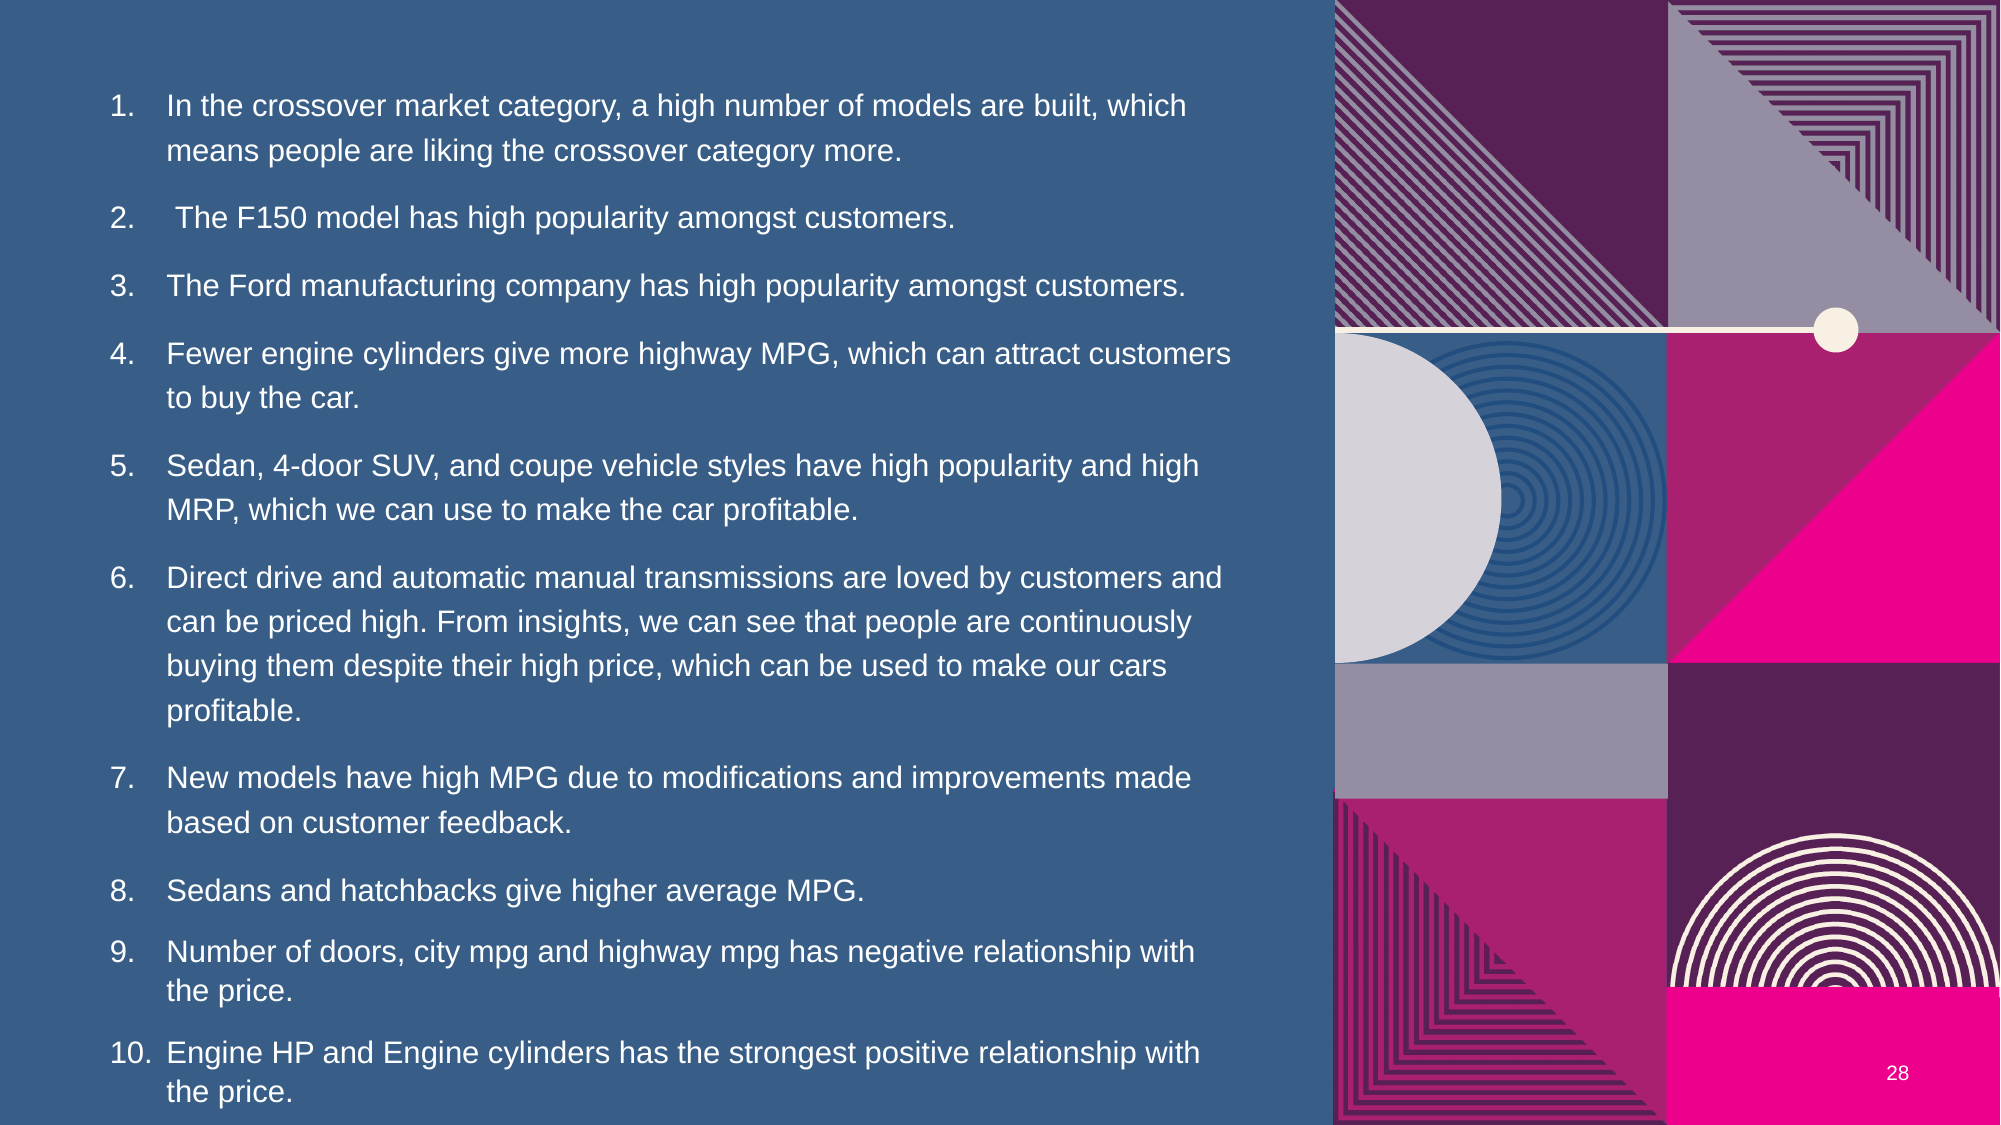

In the crossover market category, a high number of models are built, which means people are liking the crossover category more.
 The F150 model has high popularity amongst customers.
The Ford manufacturing company has high popularity amongst customers.
Fewer engine cylinders give more highway MPG, which can attract customers to buy the car.
Sedan, 4-door SUV, and coupe vehicle styles have high popularity and high MRP, which we can use to make the car profitable.
Direct drive and automatic manual transmissions are loved by customers and can be priced high. From insights, we can see that people are continuously buying them despite their high price, which can be used to make our cars profitable.
New models have high MPG due to modifications and improvements made based on customer feedback.
Sedans and hatchbacks give higher average MPG.
Number of doors, city mpg and highway mpg has negative relationship with the price.
Engine HP and Engine cylinders has the strongest positive relationship with the price.

28